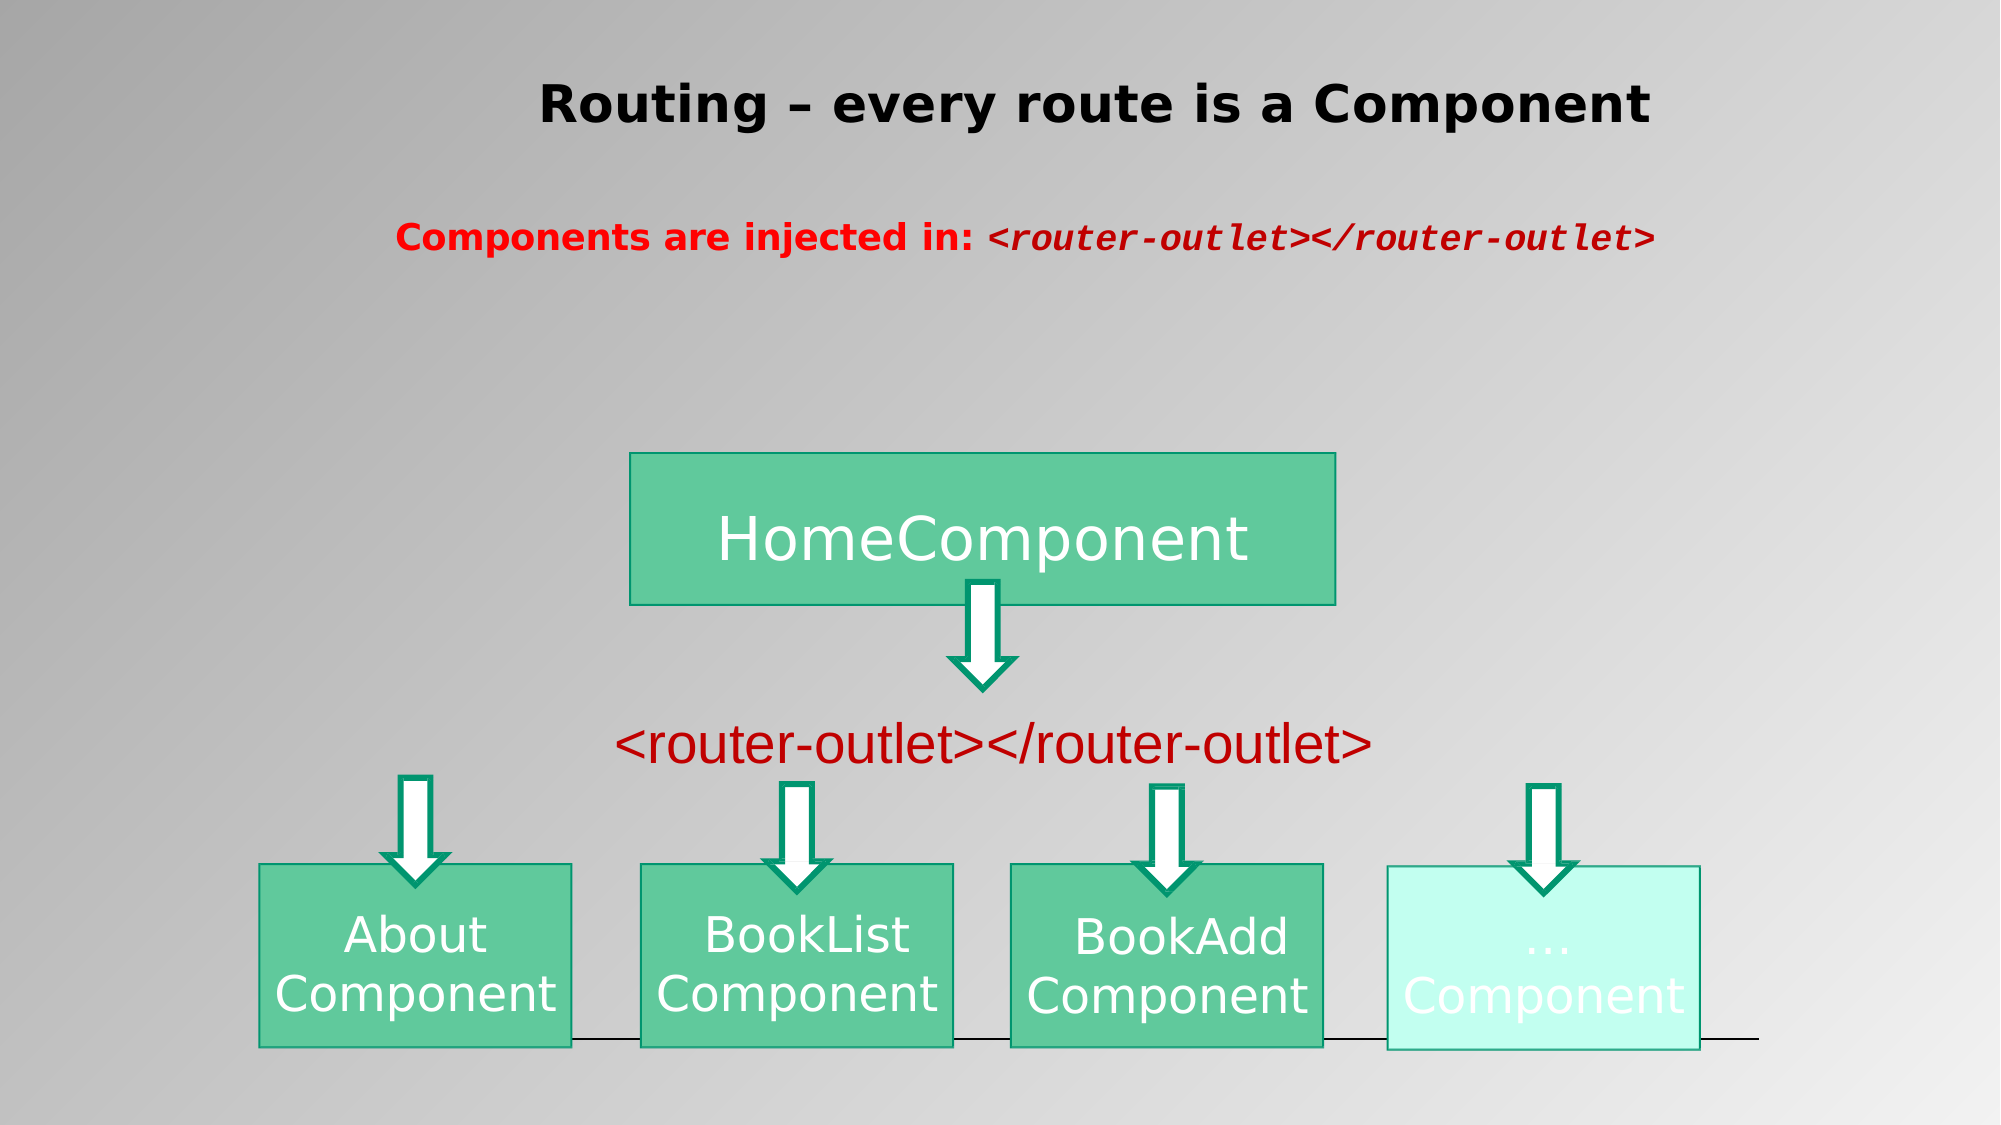

Routing – every route is a Component

Components are injected in: <router-outlet></router-outlet>

HomeComponent

<router-outlet></router-outlet>

About
BookList Component
BookAdd Component
… Component
Component